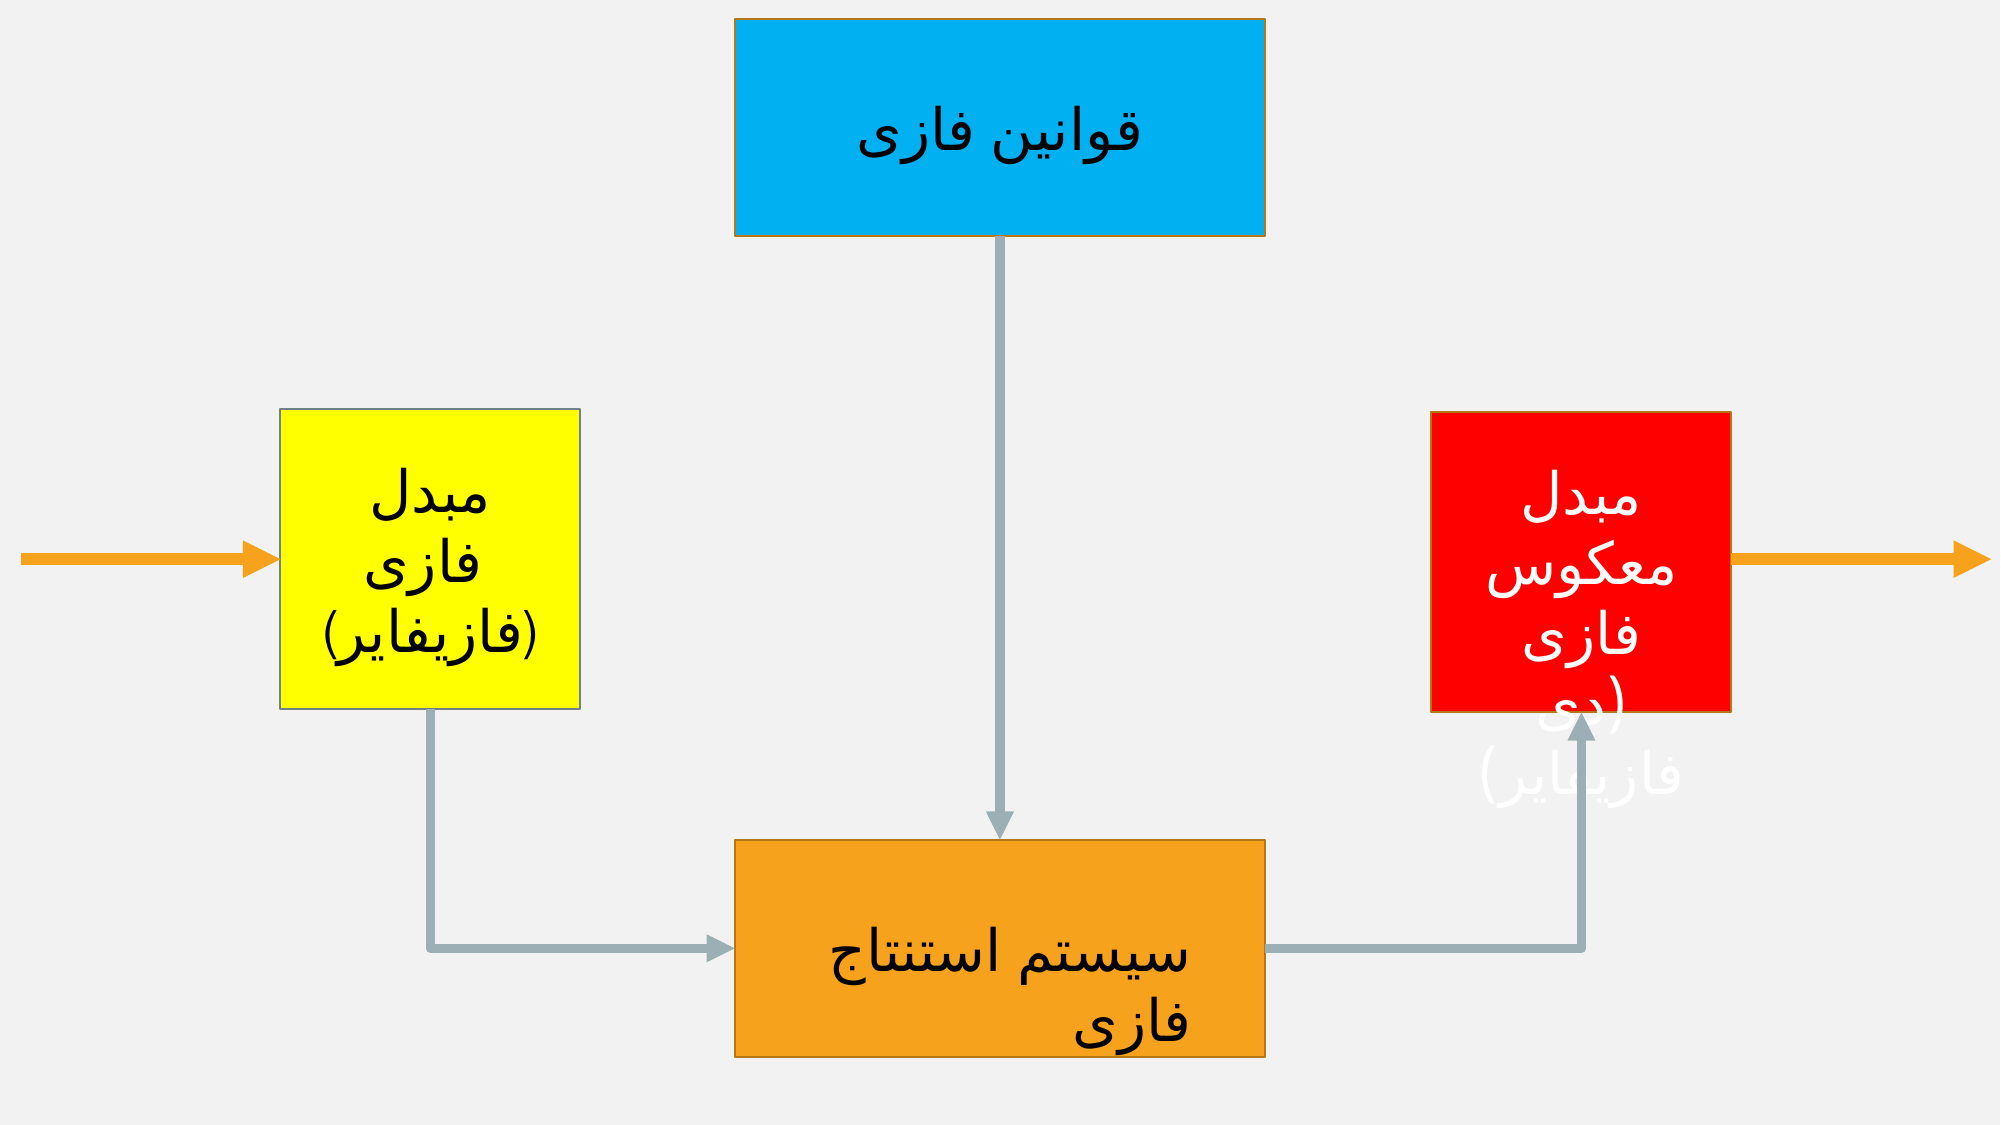

قوانین فازی

مبدل
 فازی
(فازیفایر)

مبدل
معکوس فازی
(دی فازیفایر)

سیستم استنتاج فازی